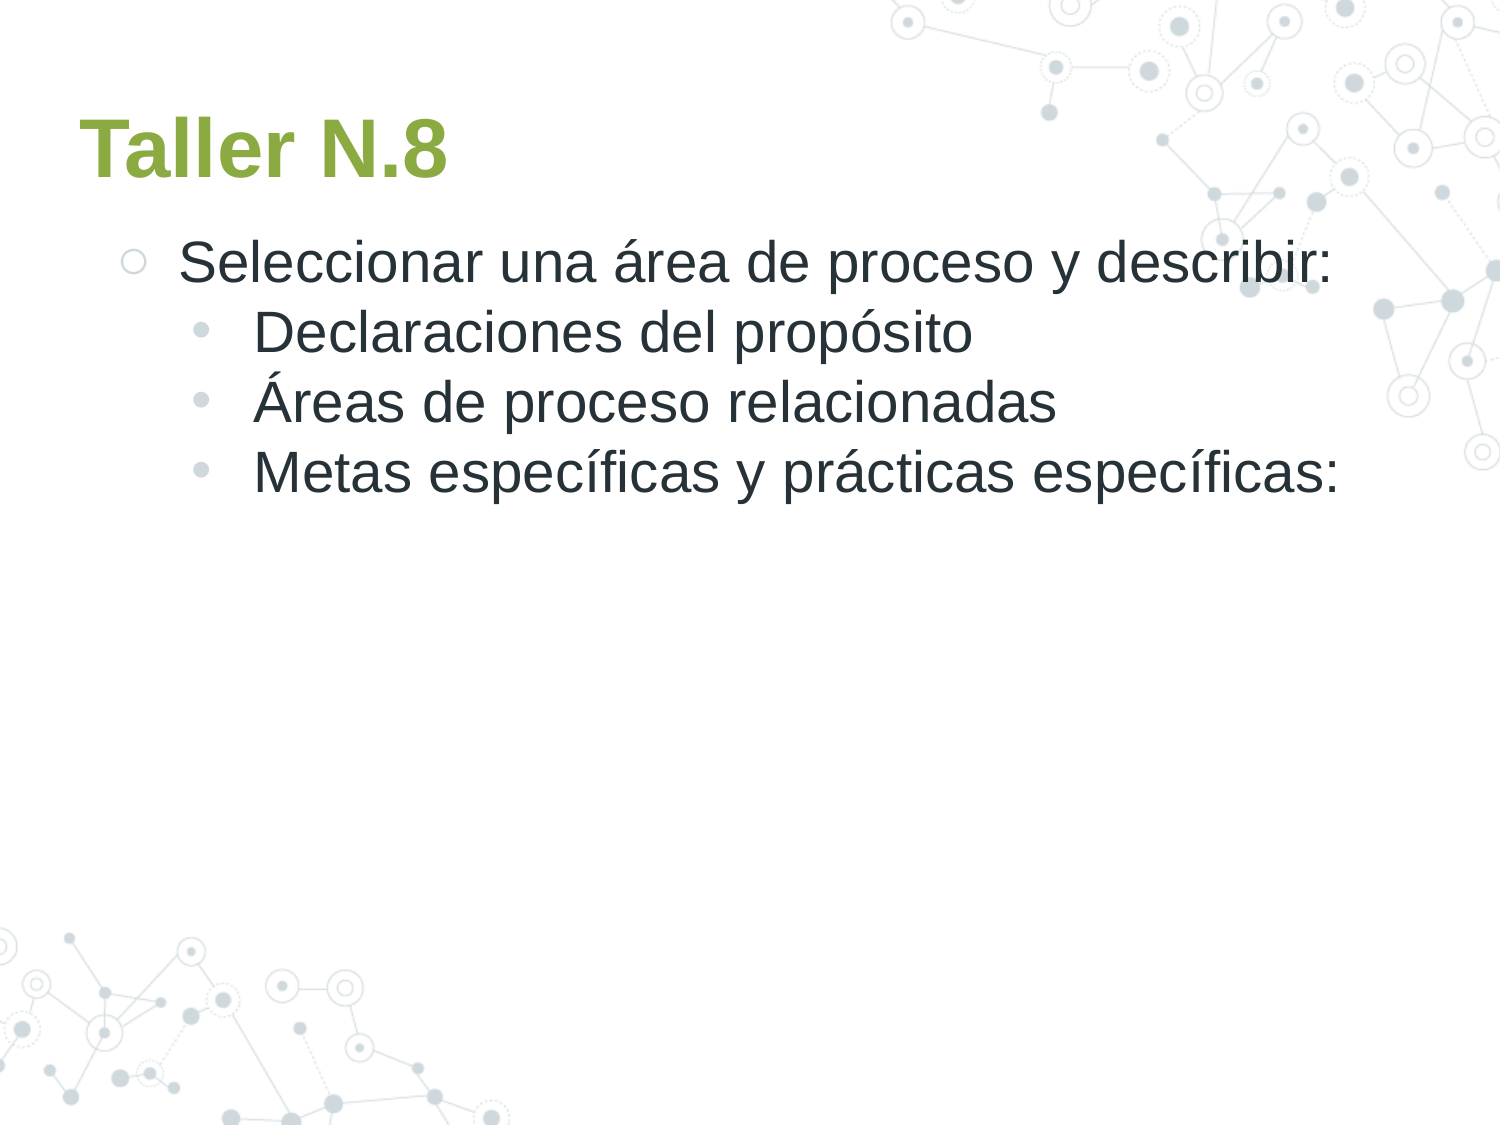

# Taller N.8
Seleccionar una área de proceso y describir:
Declaraciones del propósito
Áreas de proceso relacionadas
Metas específicas y prácticas específicas: